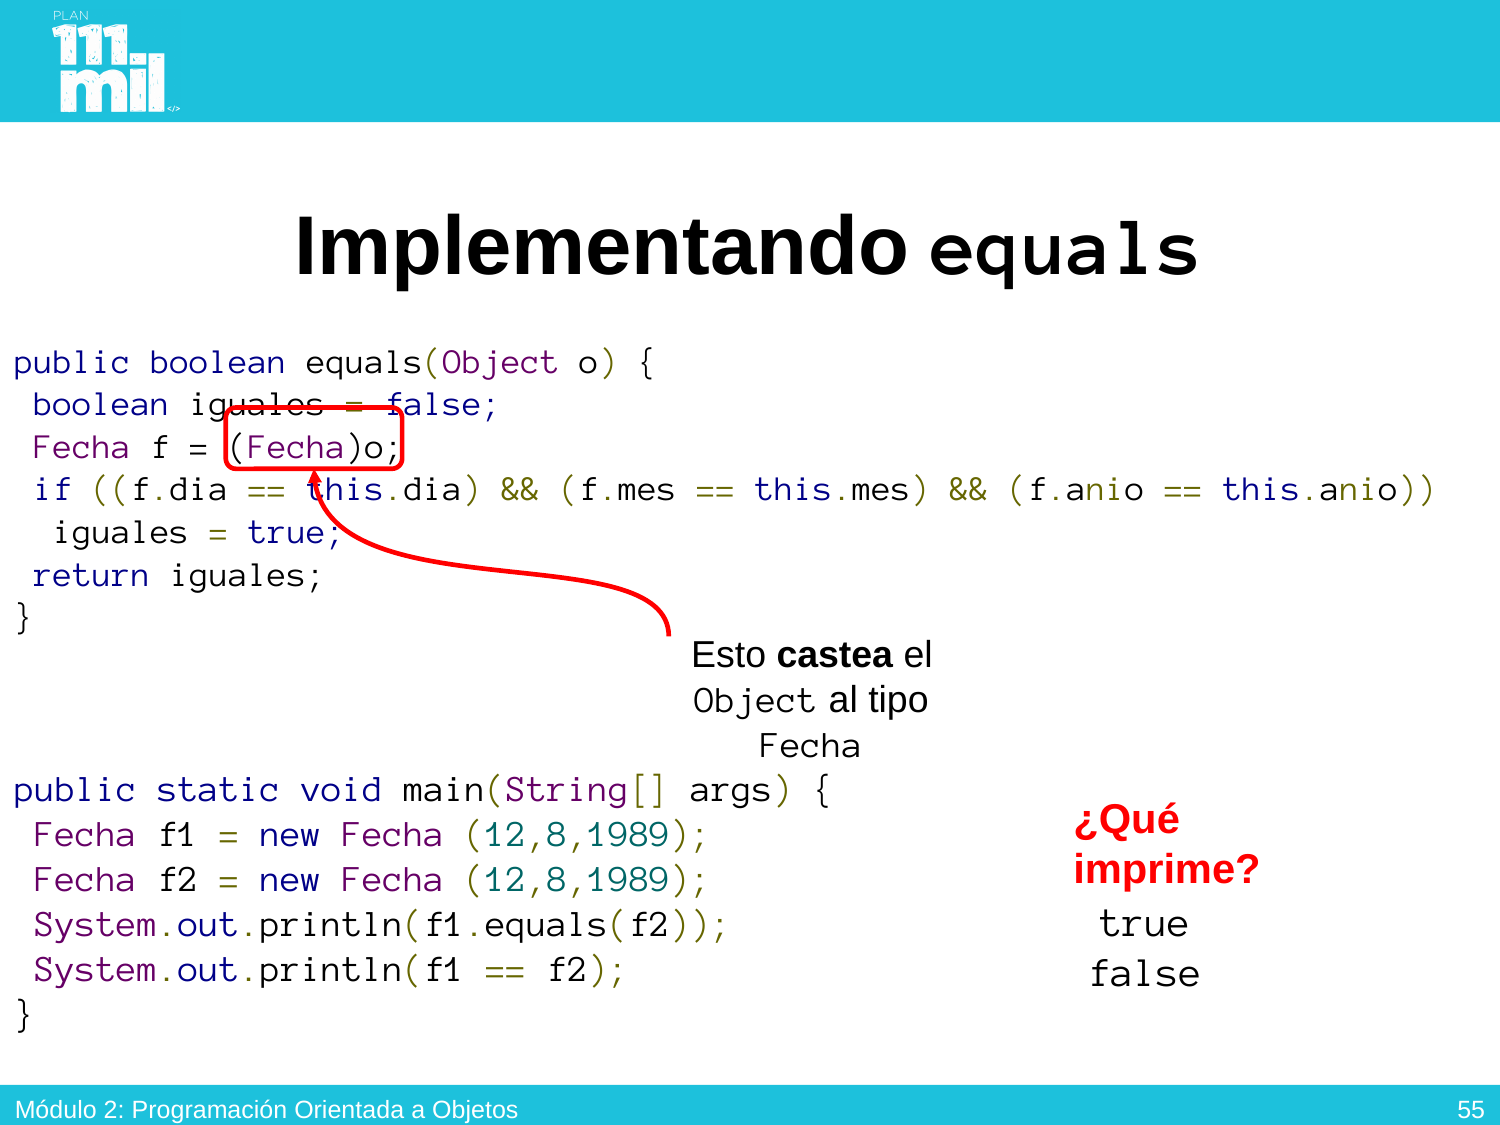

# Implementando equals
public boolean equals(Object o) {
 boolean iguales = false;
 Fecha f = (Fecha)o;
 if ((f.dia == this.dia) && (f.mes == this.mes) && (f.anio == this.anio))
  iguales = true;
 return iguales;
}

Esto castea el Object al tipo Fecha
public static void main(String[] args) {
 Fecha f1 = new Fecha (12,8,1989);
 Fecha f2 = new Fecha (12,8,1989);
 System.out.println(f1.equals(f2));
 System.out.println(f1 == f2);
}
¿Qué imprime?
true
false
55
Módulo 2: Programación Orientada a Objetos